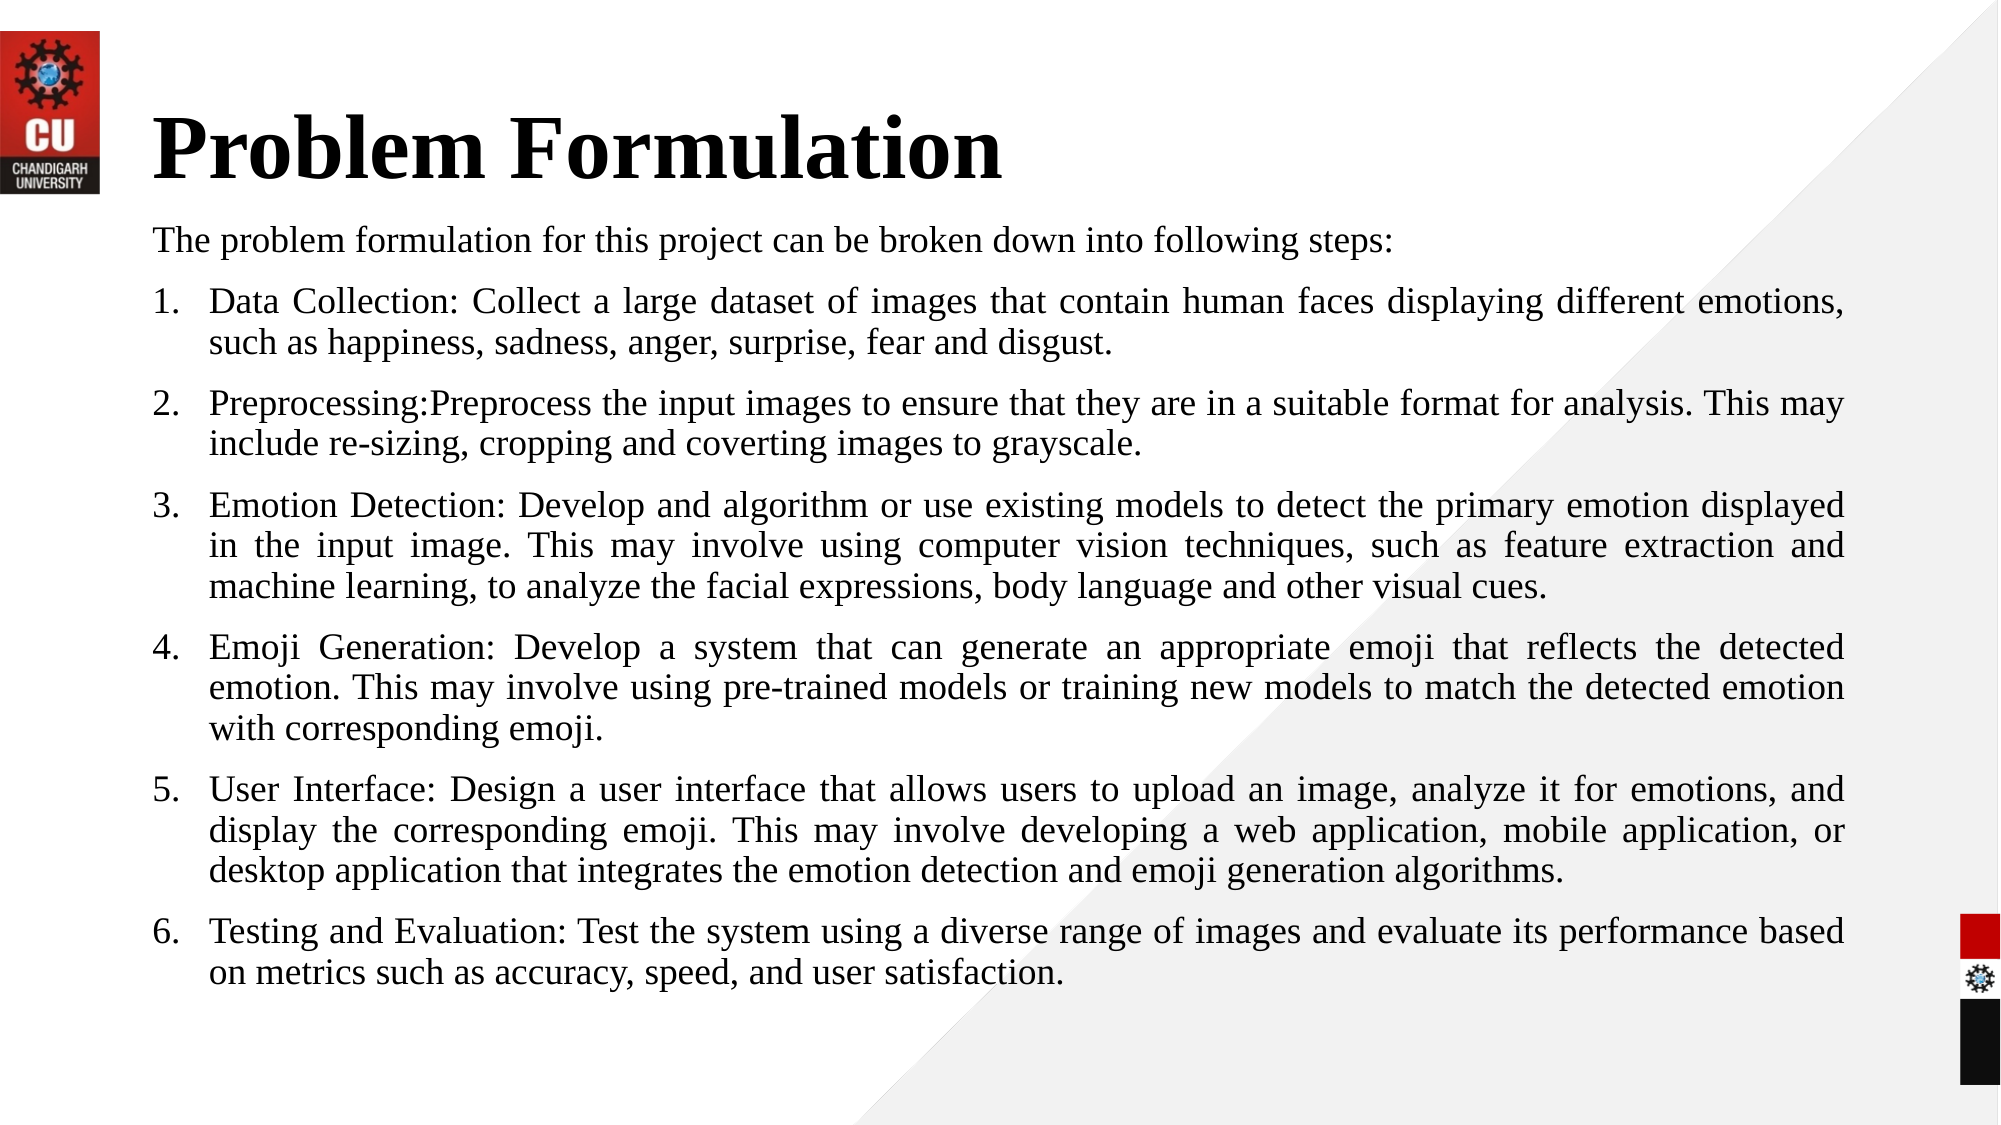

# Problem Formulation
The problem formulation for this project can be broken down into following steps:
Data Collection: Collect a large dataset of images that contain human faces displaying different emotions, such as happiness, sadness, anger, surprise, fear and disgust.
Preprocessing:Preprocess the input images to ensure that they are in a suitable format for analysis. This may include re-sizing, cropping and coverting images to grayscale.
Emotion Detection: Develop and algorithm or use existing models to detect the primary emotion displayed in the input image. This may involve using computer vision techniques, such as feature extraction and machine learning, to analyze the facial expressions, body language and other visual cues.
Emoji Generation: Develop a system that can generate an appropriate emoji that reflects the detected emotion. This may involve using pre-trained models or training new models to match the detected emotion with corresponding emoji.
User Interface: Design a user interface that allows users to upload an image, analyze it for emotions, and display the corresponding emoji. This may involve developing a web application, mobile application, or desktop application that integrates the emotion detection and emoji generation algorithms.
Testing and Evaluation: Test the system using a diverse range of images and evaluate its performance based on metrics such as accuracy, speed, and user satisfaction.
5